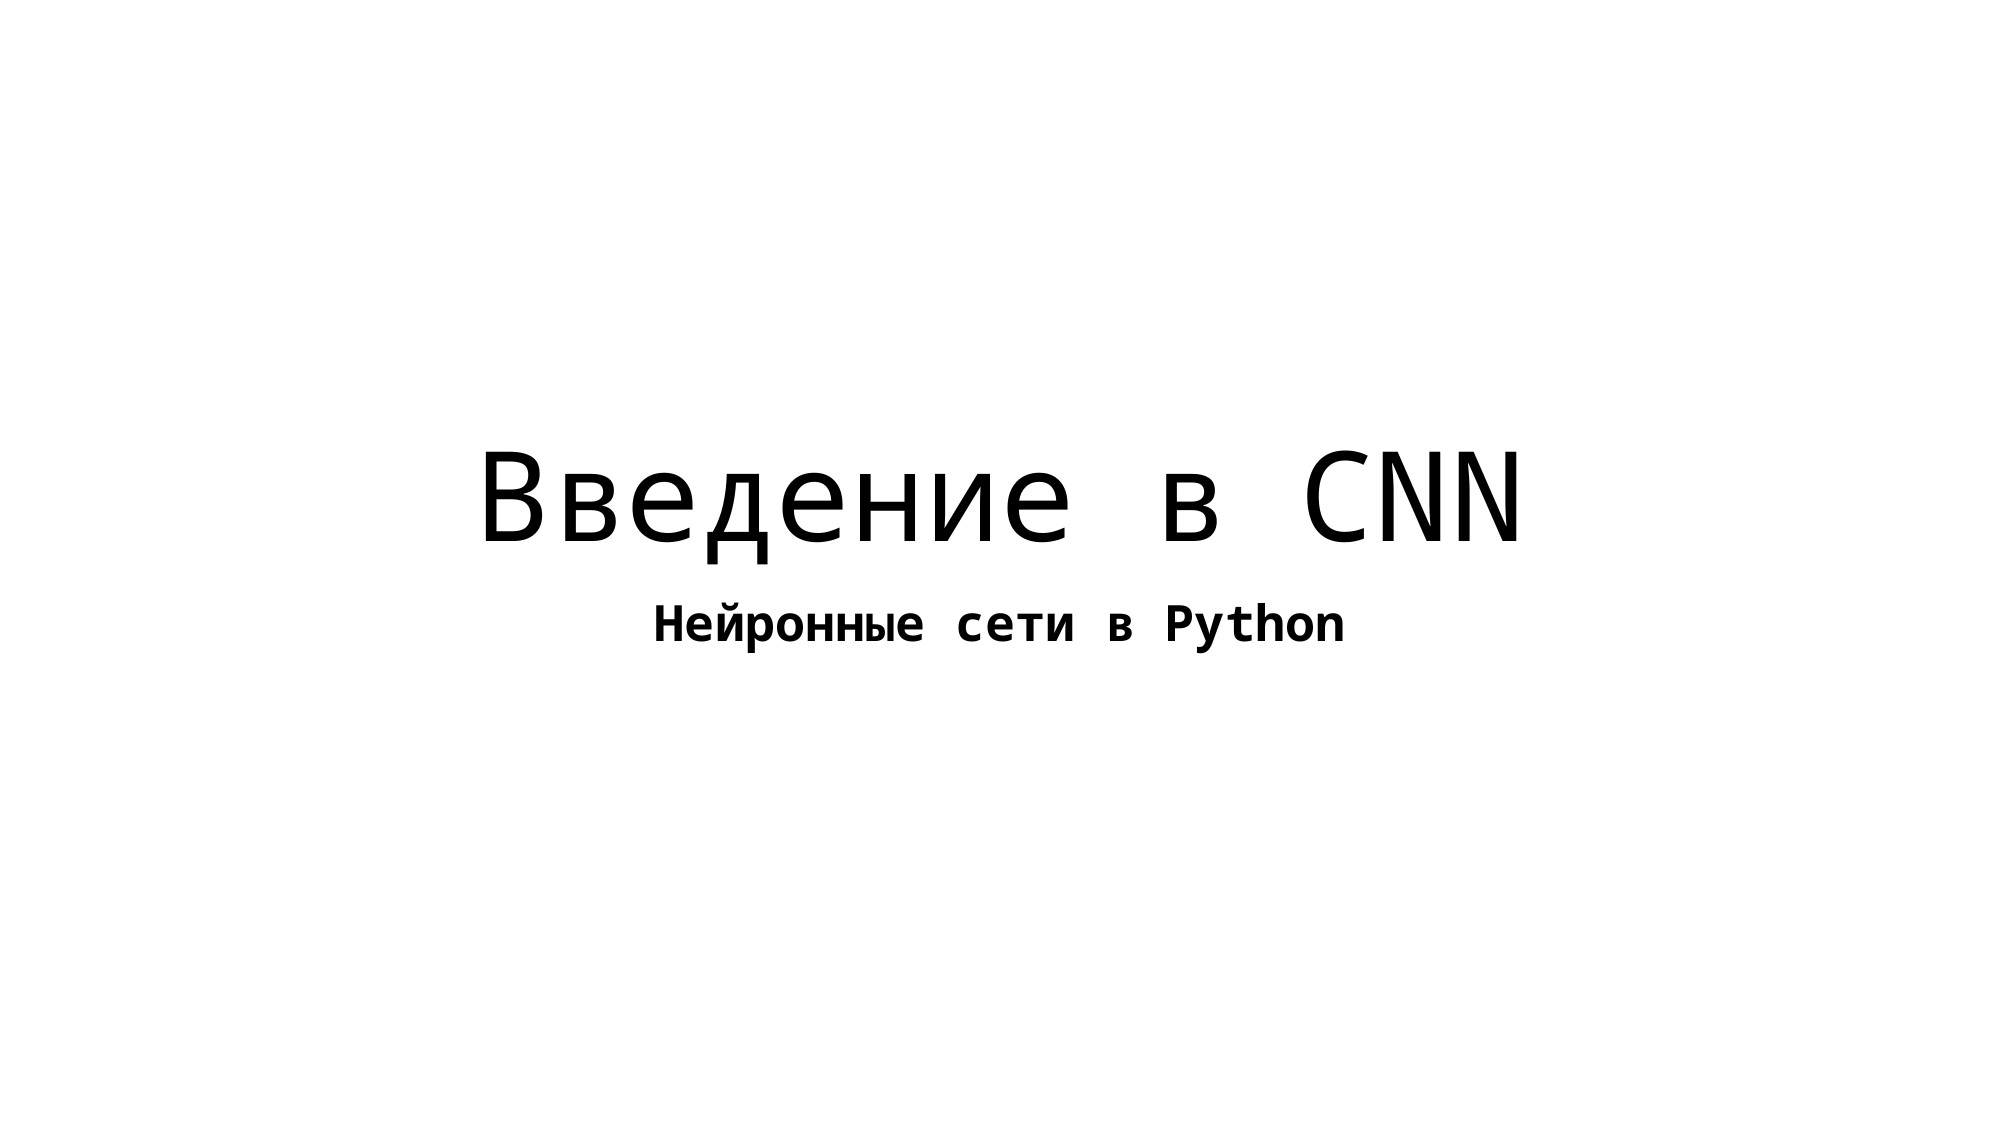

# Введение в CNN
Нейронные сети в Python